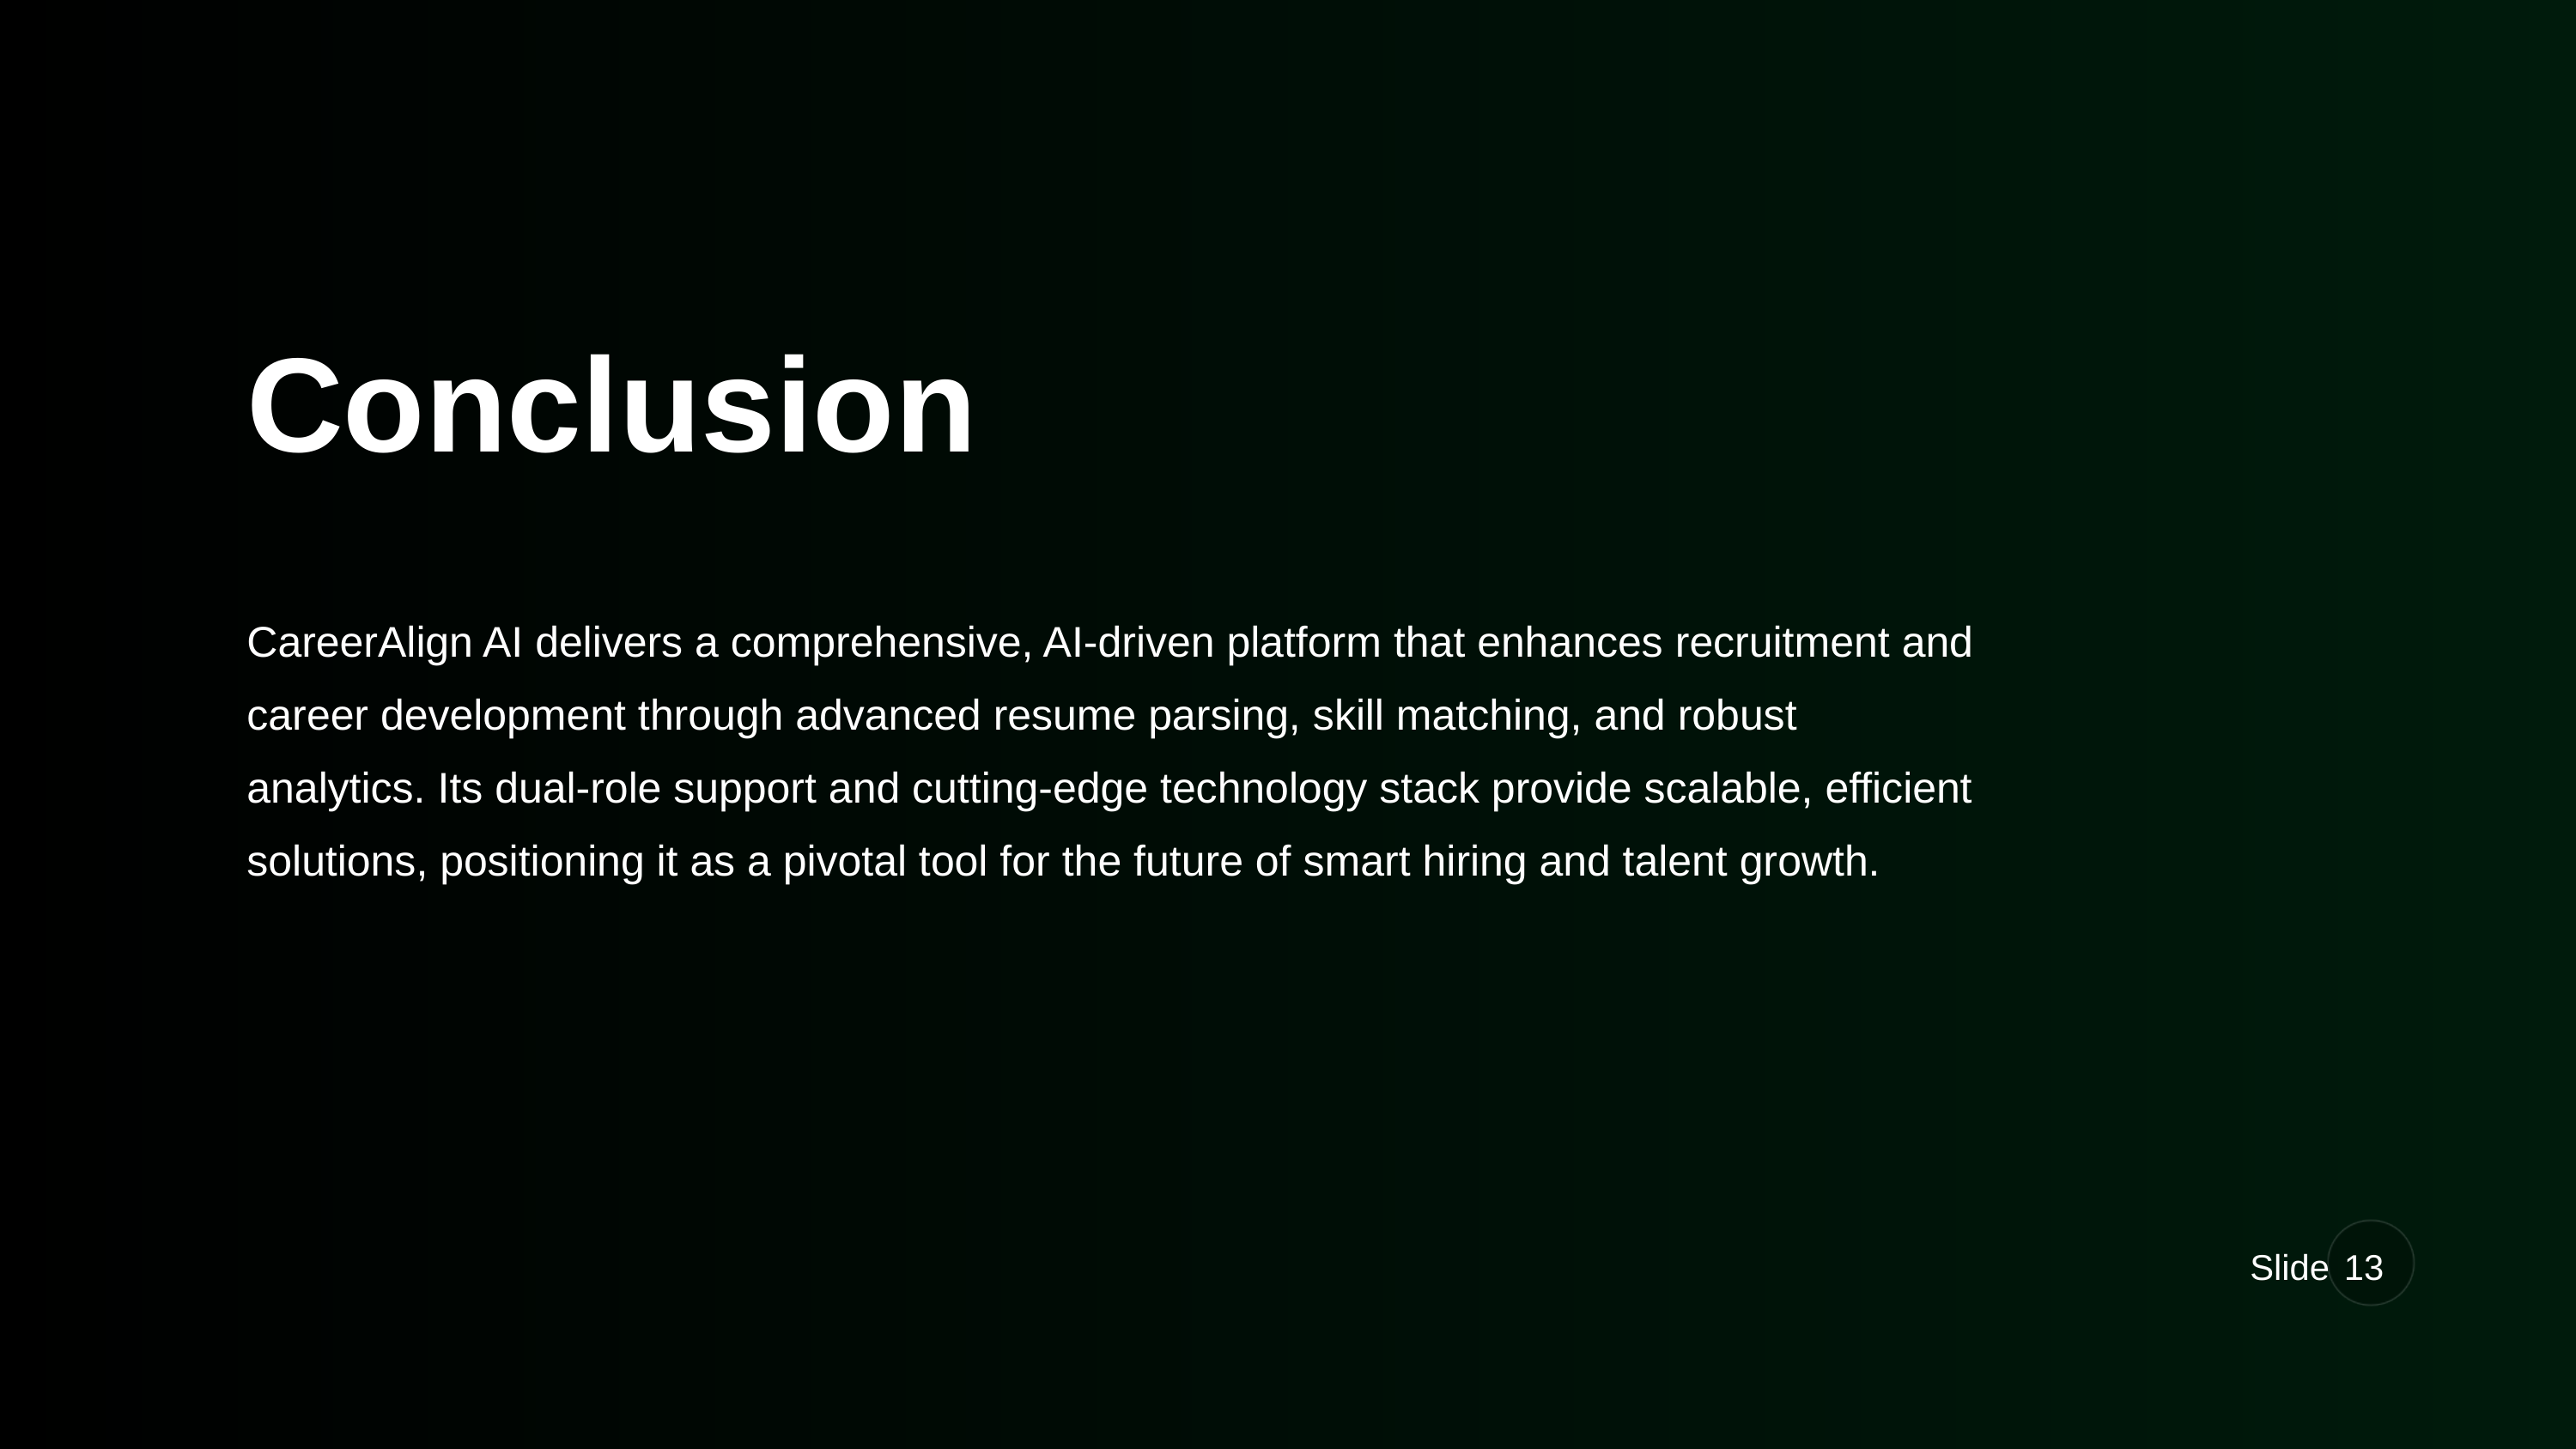

Conclusion
CareerAlign AI delivers a comprehensive, AI-driven platform that enhances recruitment and career development through advanced resume parsing, skill matching, and robust analytics. Its dual-role support and cutting-edge technology stack provide scalable, efficient solutions, positioning it as a pivotal tool for the future of smart hiring and talent growth.

Slide
13